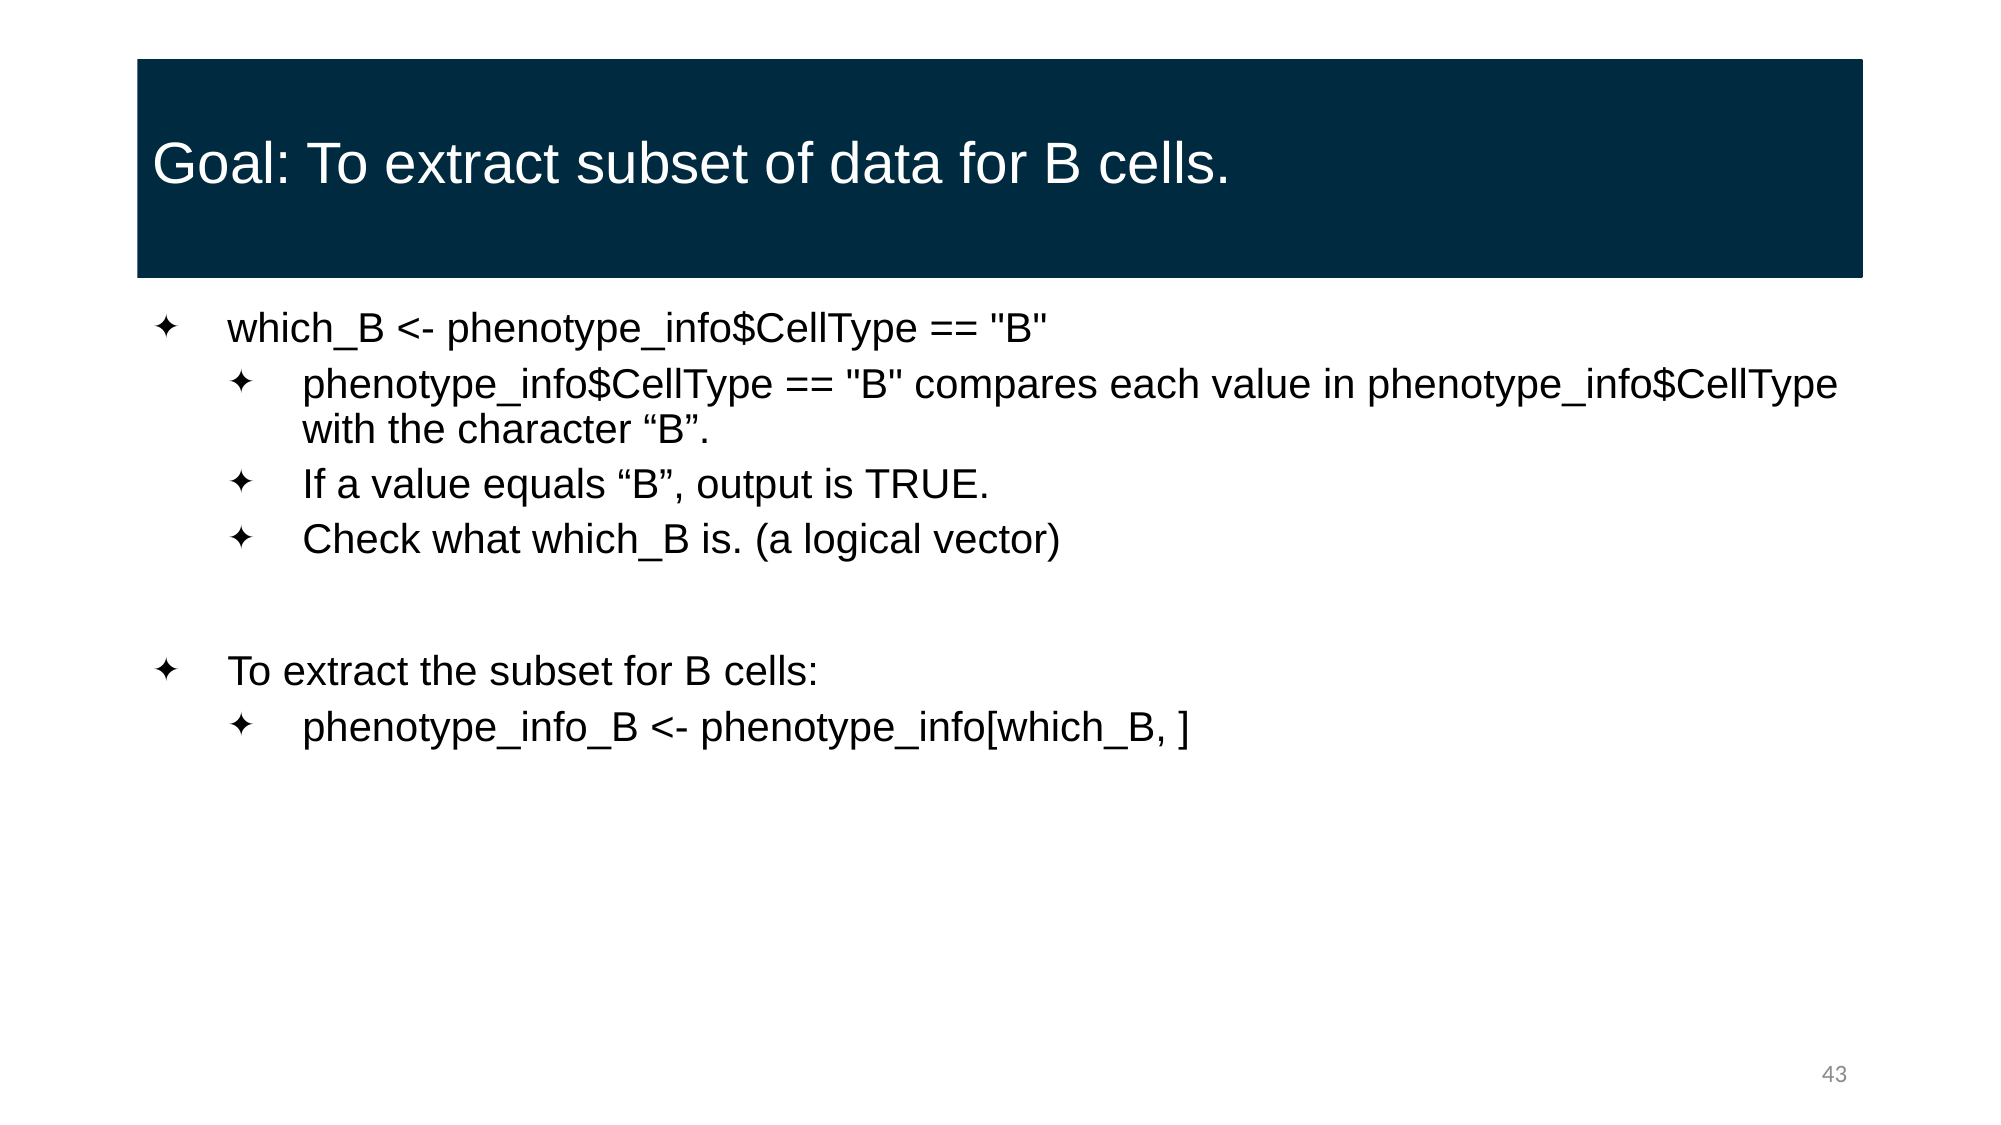

# Goal: To extract subset of data for B cells.
which_B <- phenotype_info$CellType == "B"
phenotype_info$CellType == "B" compares each value in phenotype_info$CellType with the character “B”.
If a value equals “B”, output is TRUE.
Check what which_B is. (a logical vector)

To extract the subset for B cells:
phenotype_info_B <- phenotype_info[which_B, ]
43